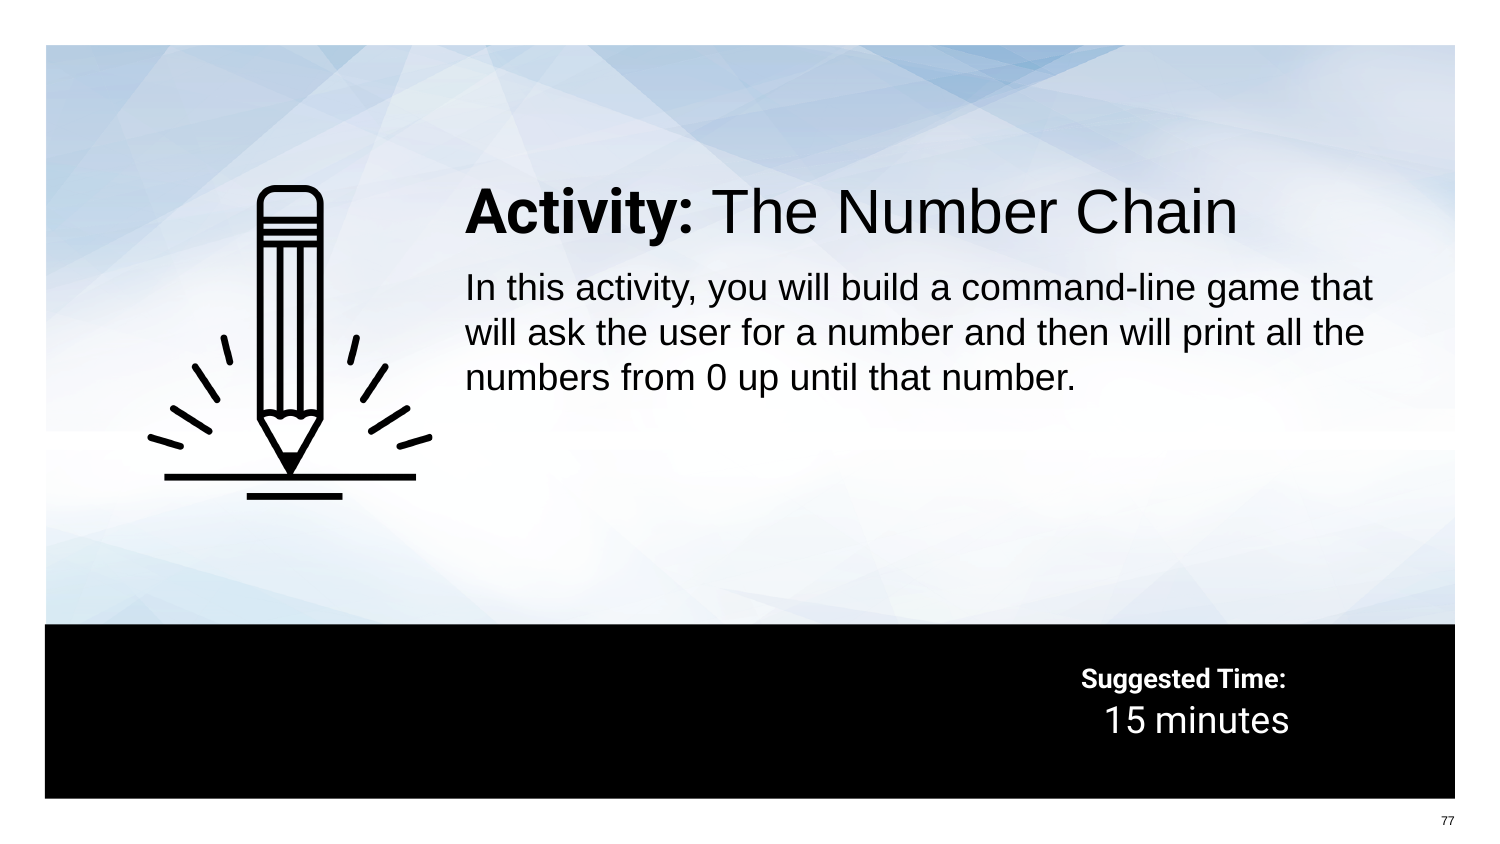

Activity: The Number Chain
In this activity, you will build a command-line game that will ask the user for a number and then will print all the numbers from 0 up until that number.

# 15 minutes

77